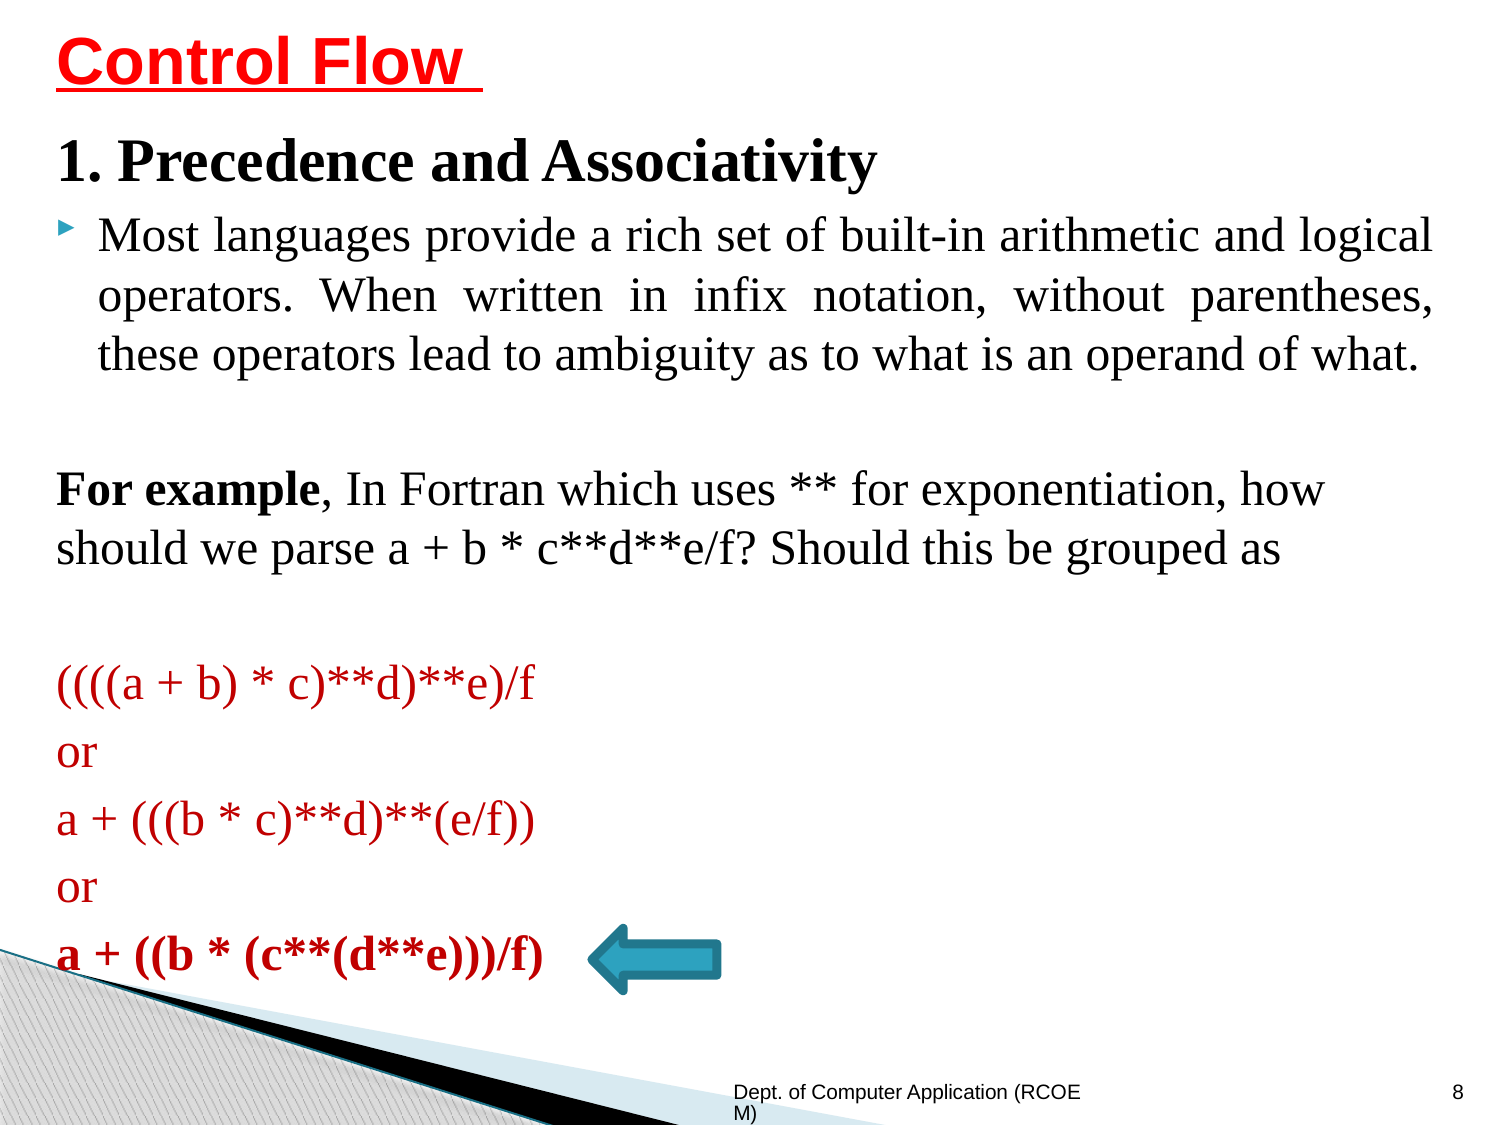

# Control Flow
1. Precedence and Associativity
Most languages provide a rich set of built-in arithmetic and logical operators. When written in infix notation, without parentheses, these operators lead to ambiguity as to what is an operand of what.

For example, In Fortran which uses ** for exponentiation, how should we parse a + b * c**d**e/f? Should this be grouped as

((((a + b) * c)**d)**e)/f
or
a + (((b * c)**d)**(e/f))
or
a + ((b * (c**(d**e)))/f)

Dept. of Computer Application (RCOEM)
8